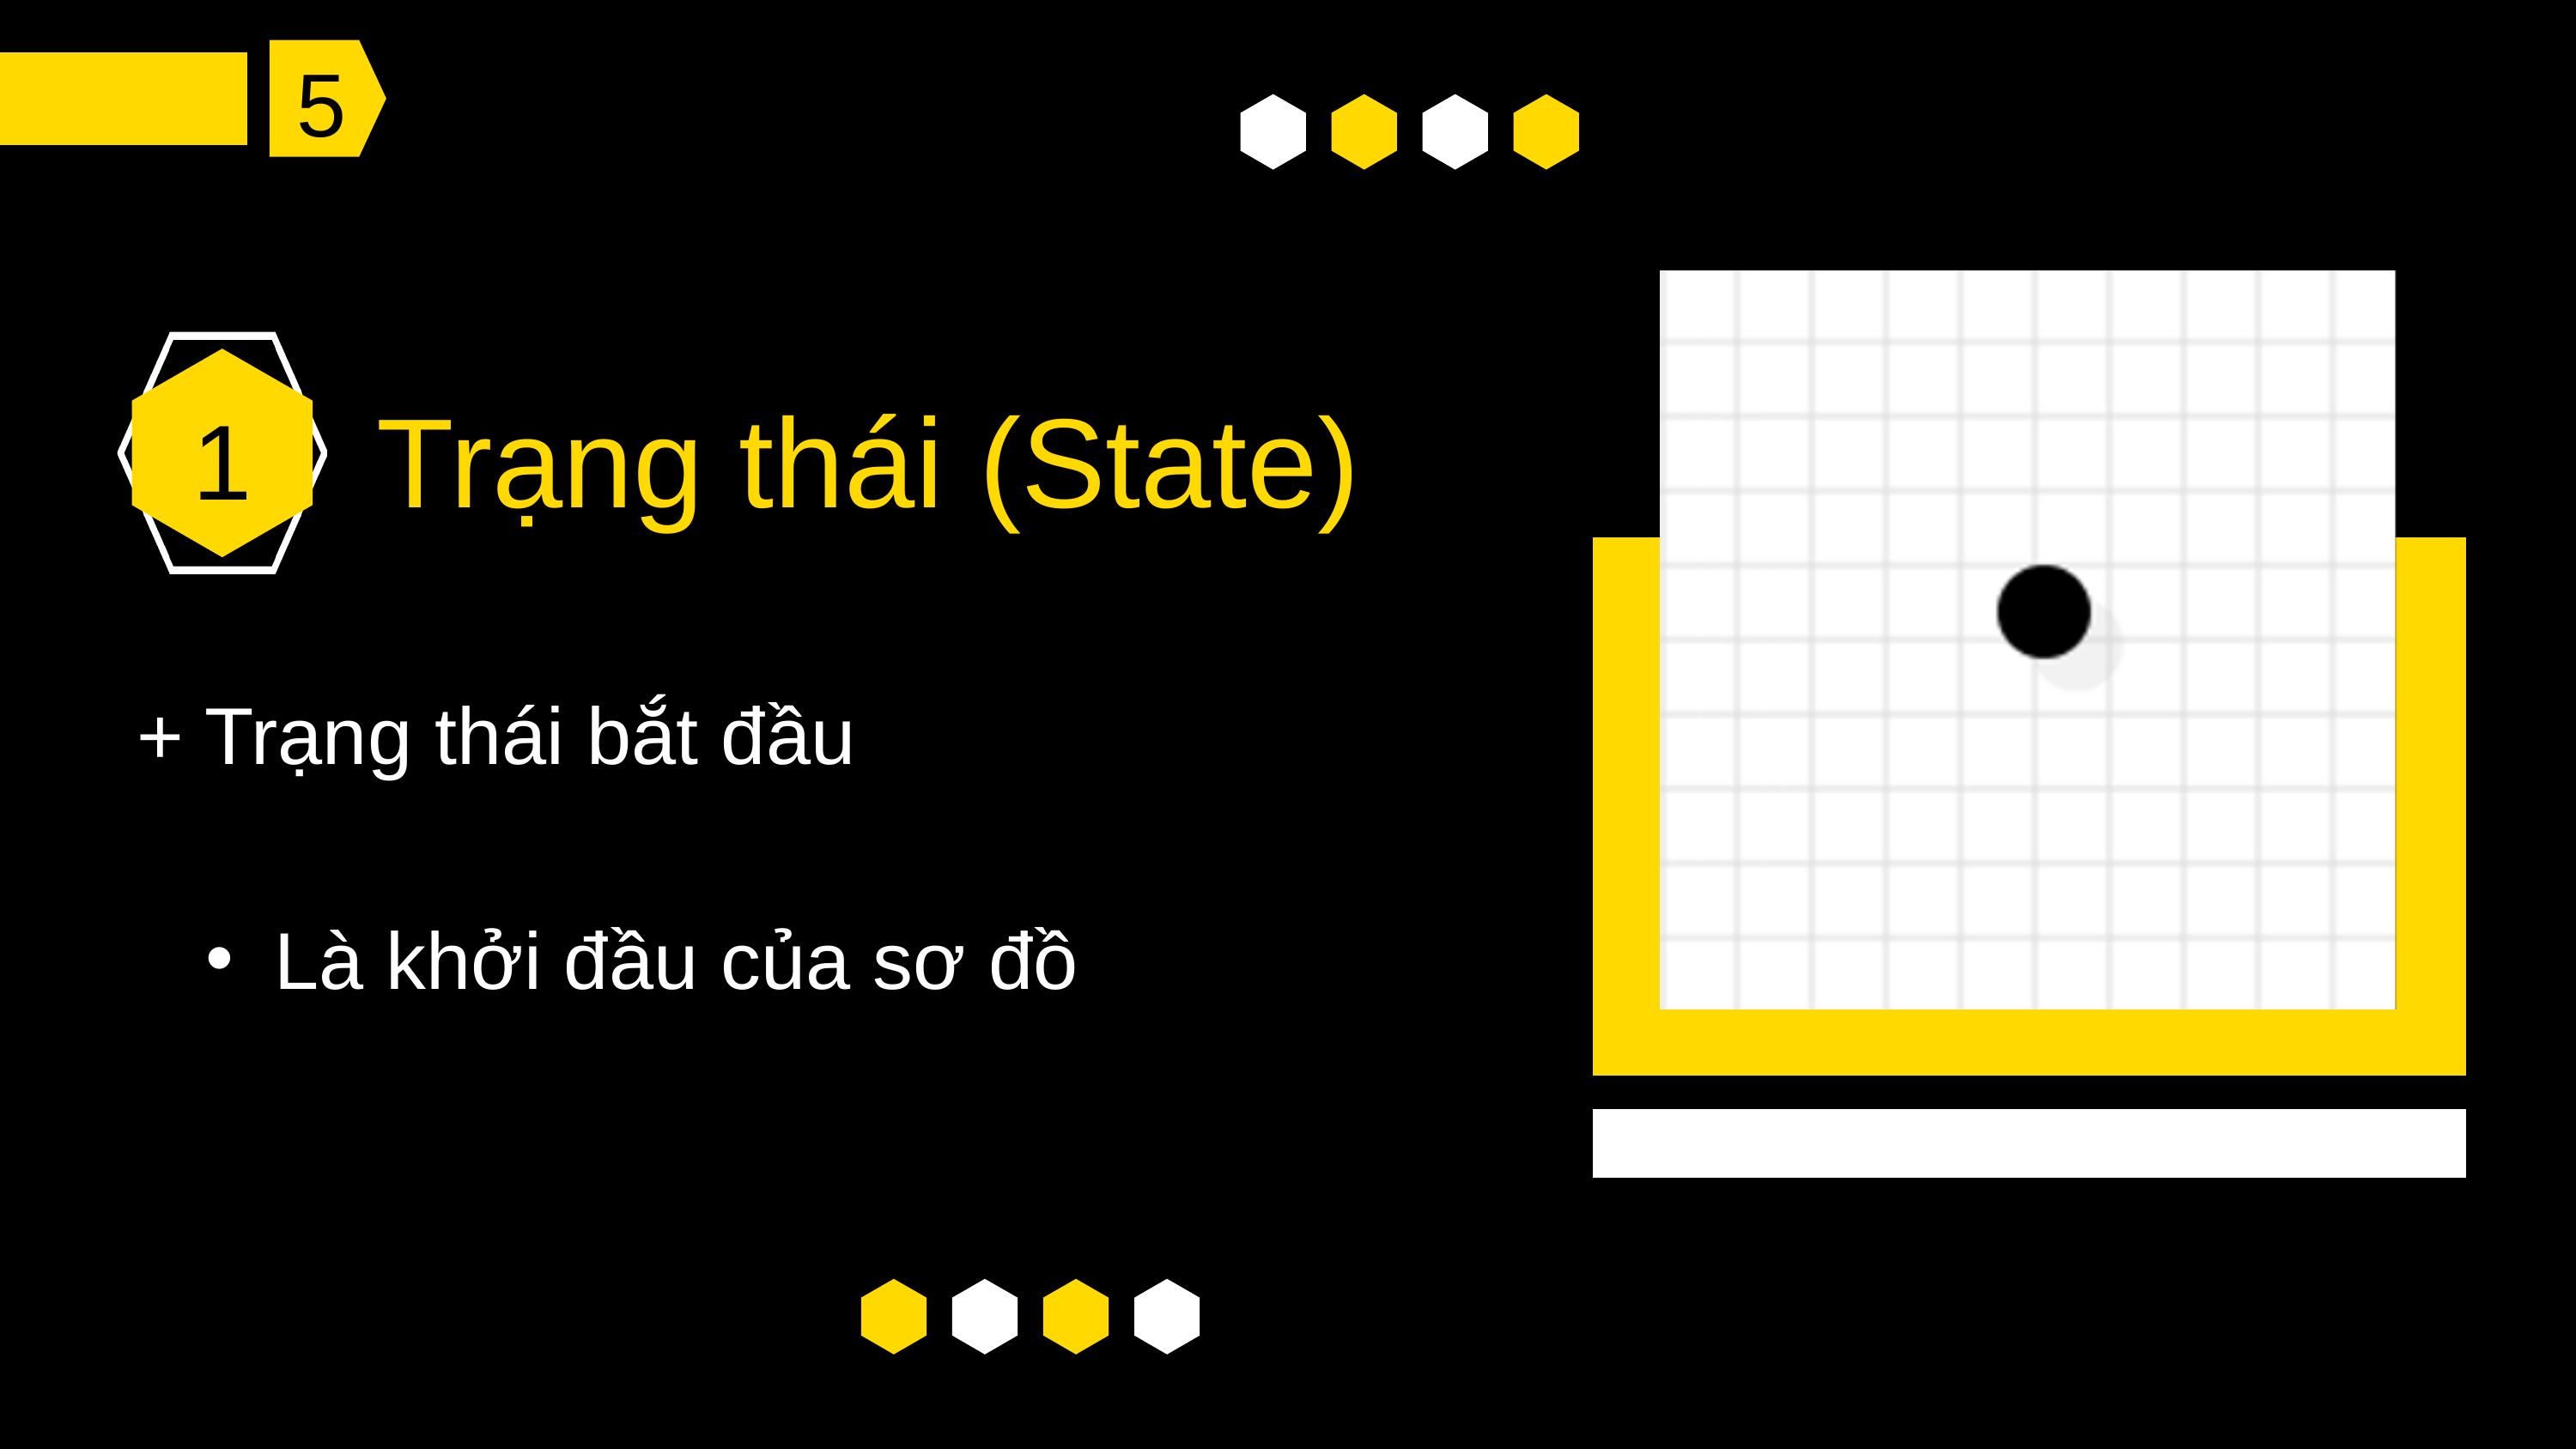

5

Trạng thái (State)
1

+ Trạng thái bắt đầu

Là khởi đầu của sơ đồ